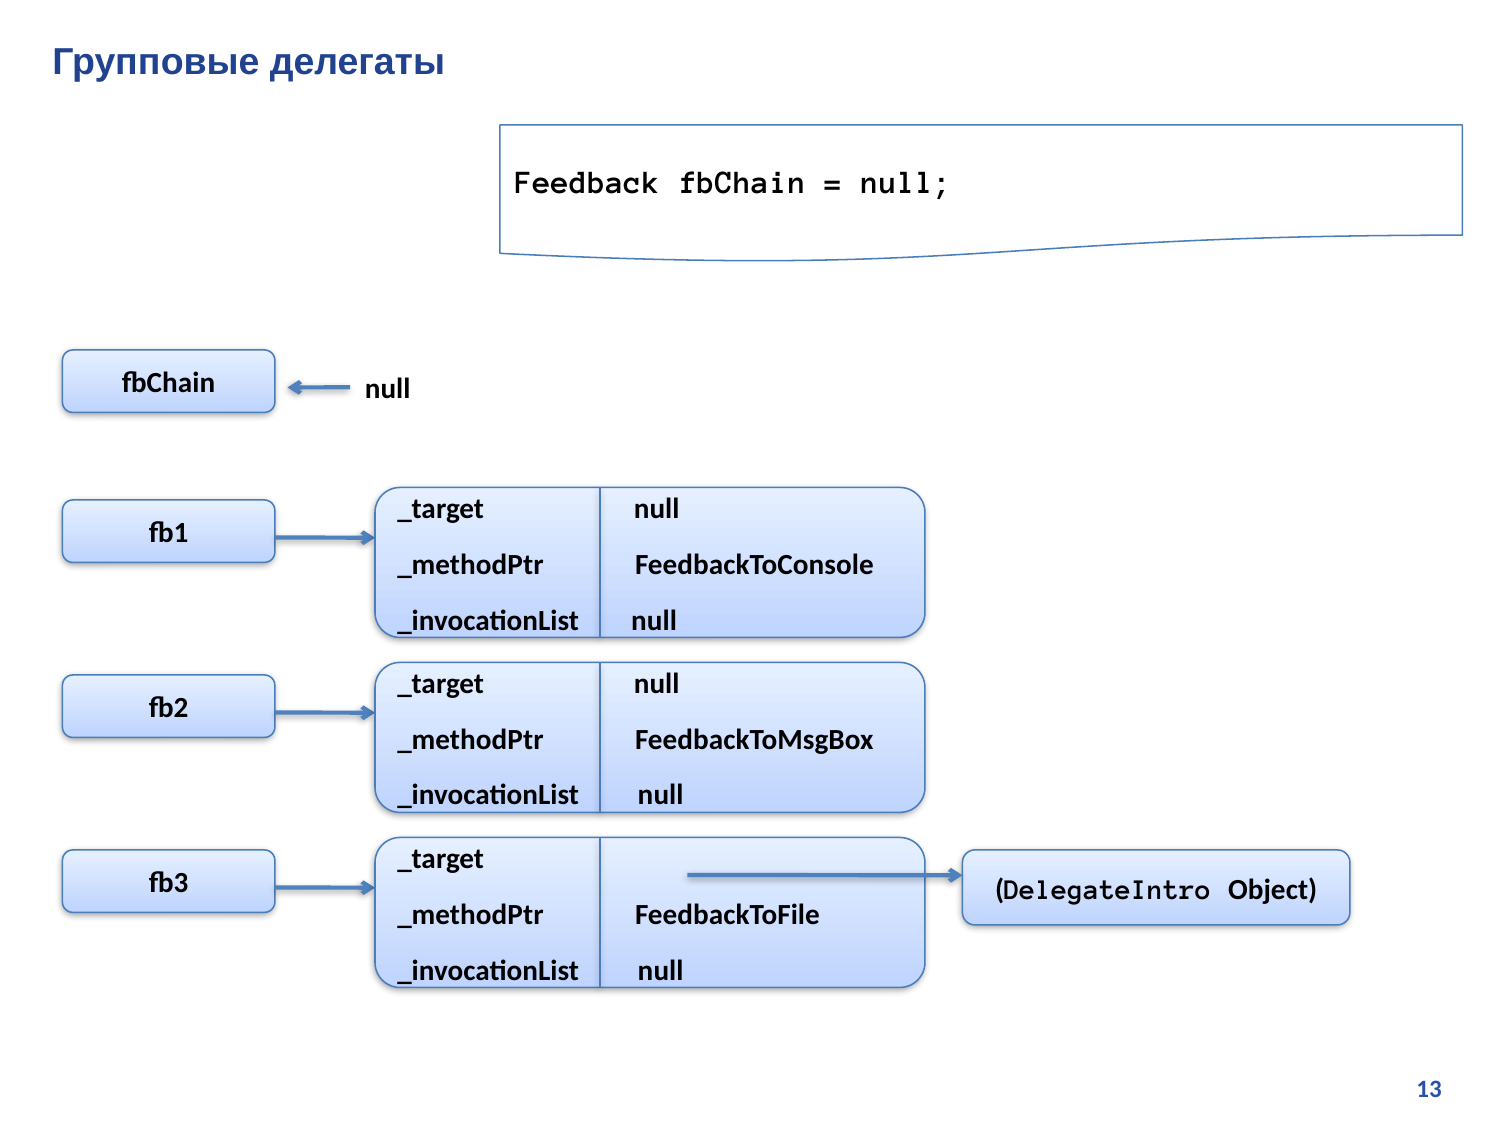

# Групповые делегаты
Feedback fbChain = null;
fbChain
_target                       null
_methodPtr              FeedbackToConsole
_invocationList        null
fb1
_target                       null
_methodPtr              FeedbackToMsgBox
_invocationList         null
fb2
_target
_methodPtr              FeedbackToFile
_invocationList         null
fb3
(DelegateIntro Object)
null